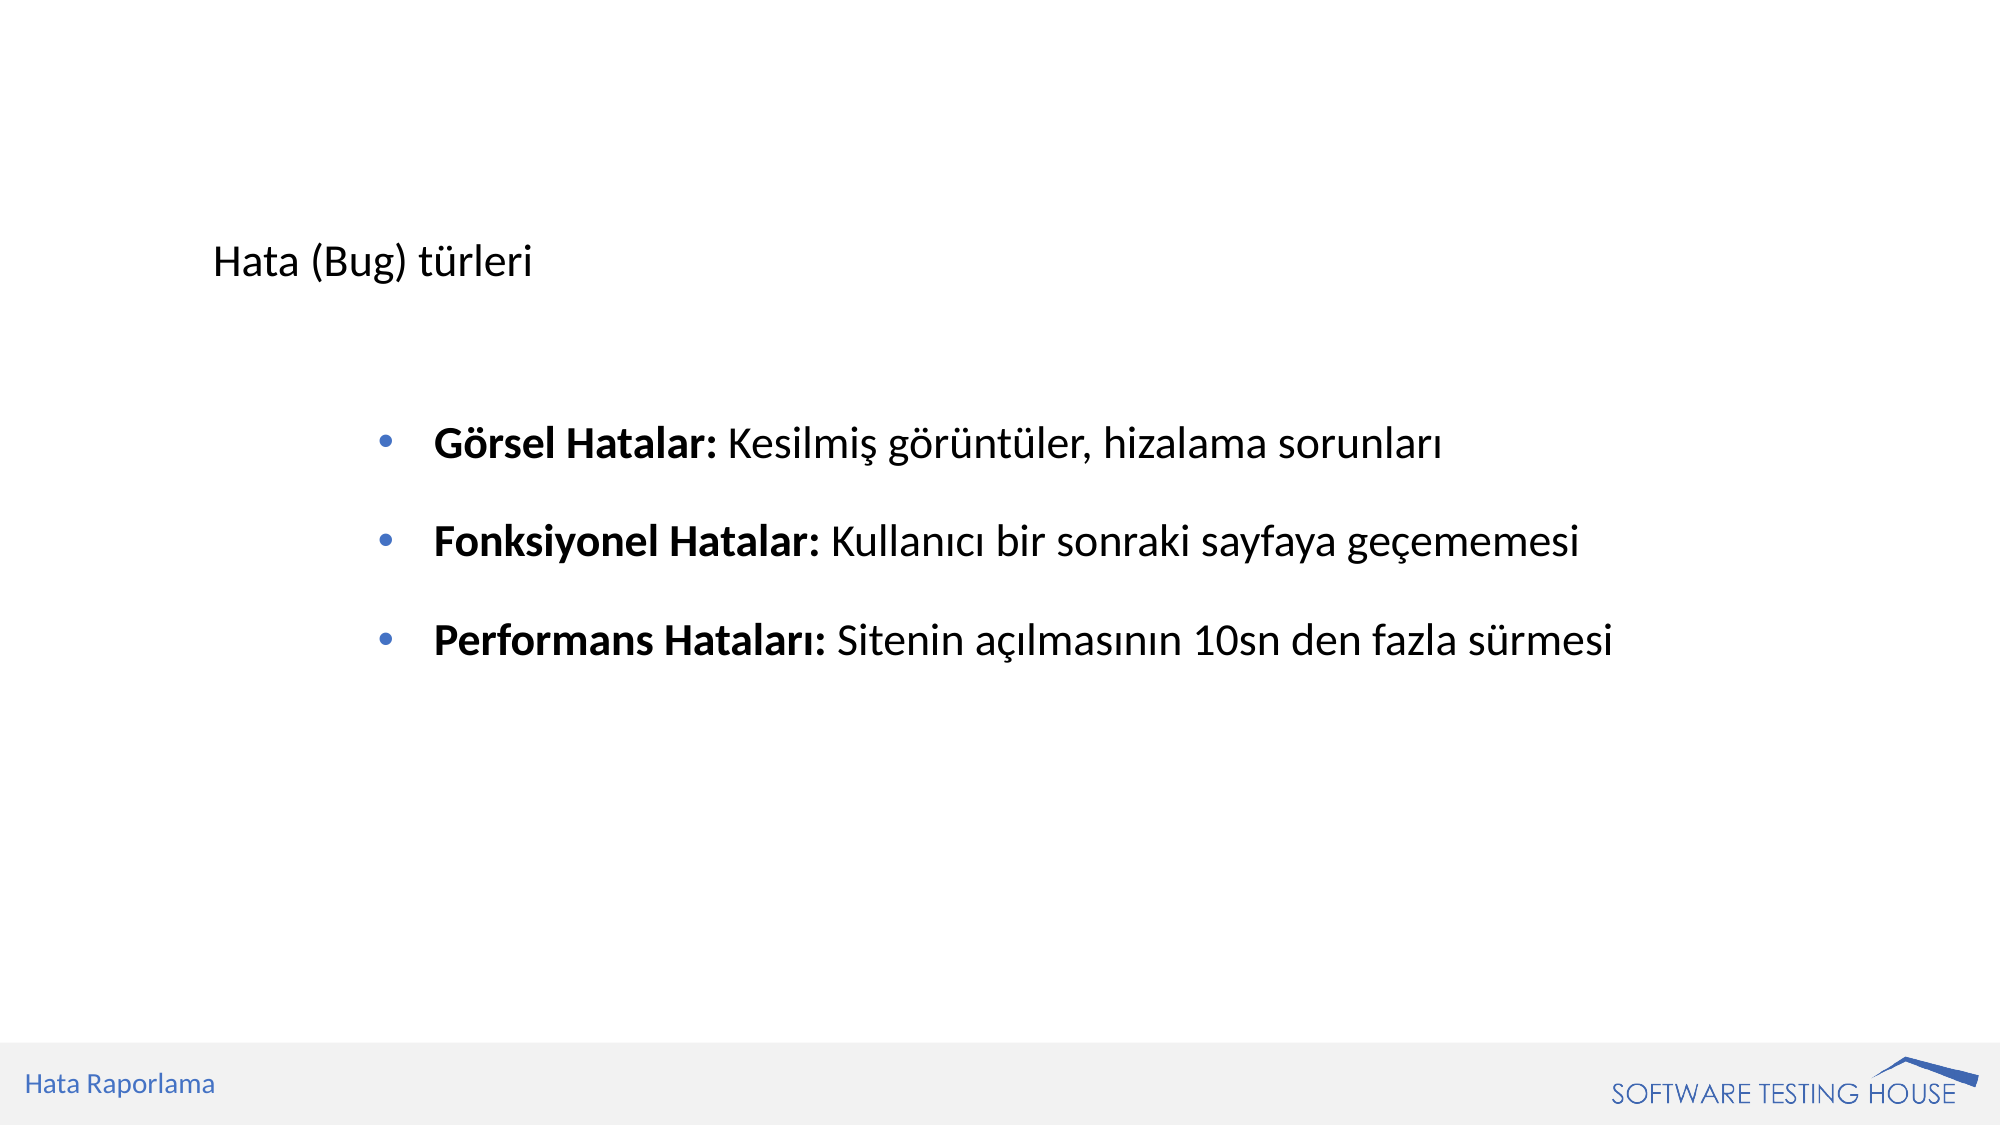

Hata (Bug) türleri

Görsel Hatalar: Kesilmiş görüntüler, hizalama sorunları

Fonksiyonel Hatalar: Kullanıcı bir sonraki sayfaya geçememesi

Performans Hataları: Sitenin açılmasının 10sn den fazla sürmesi
Hata Raporlama